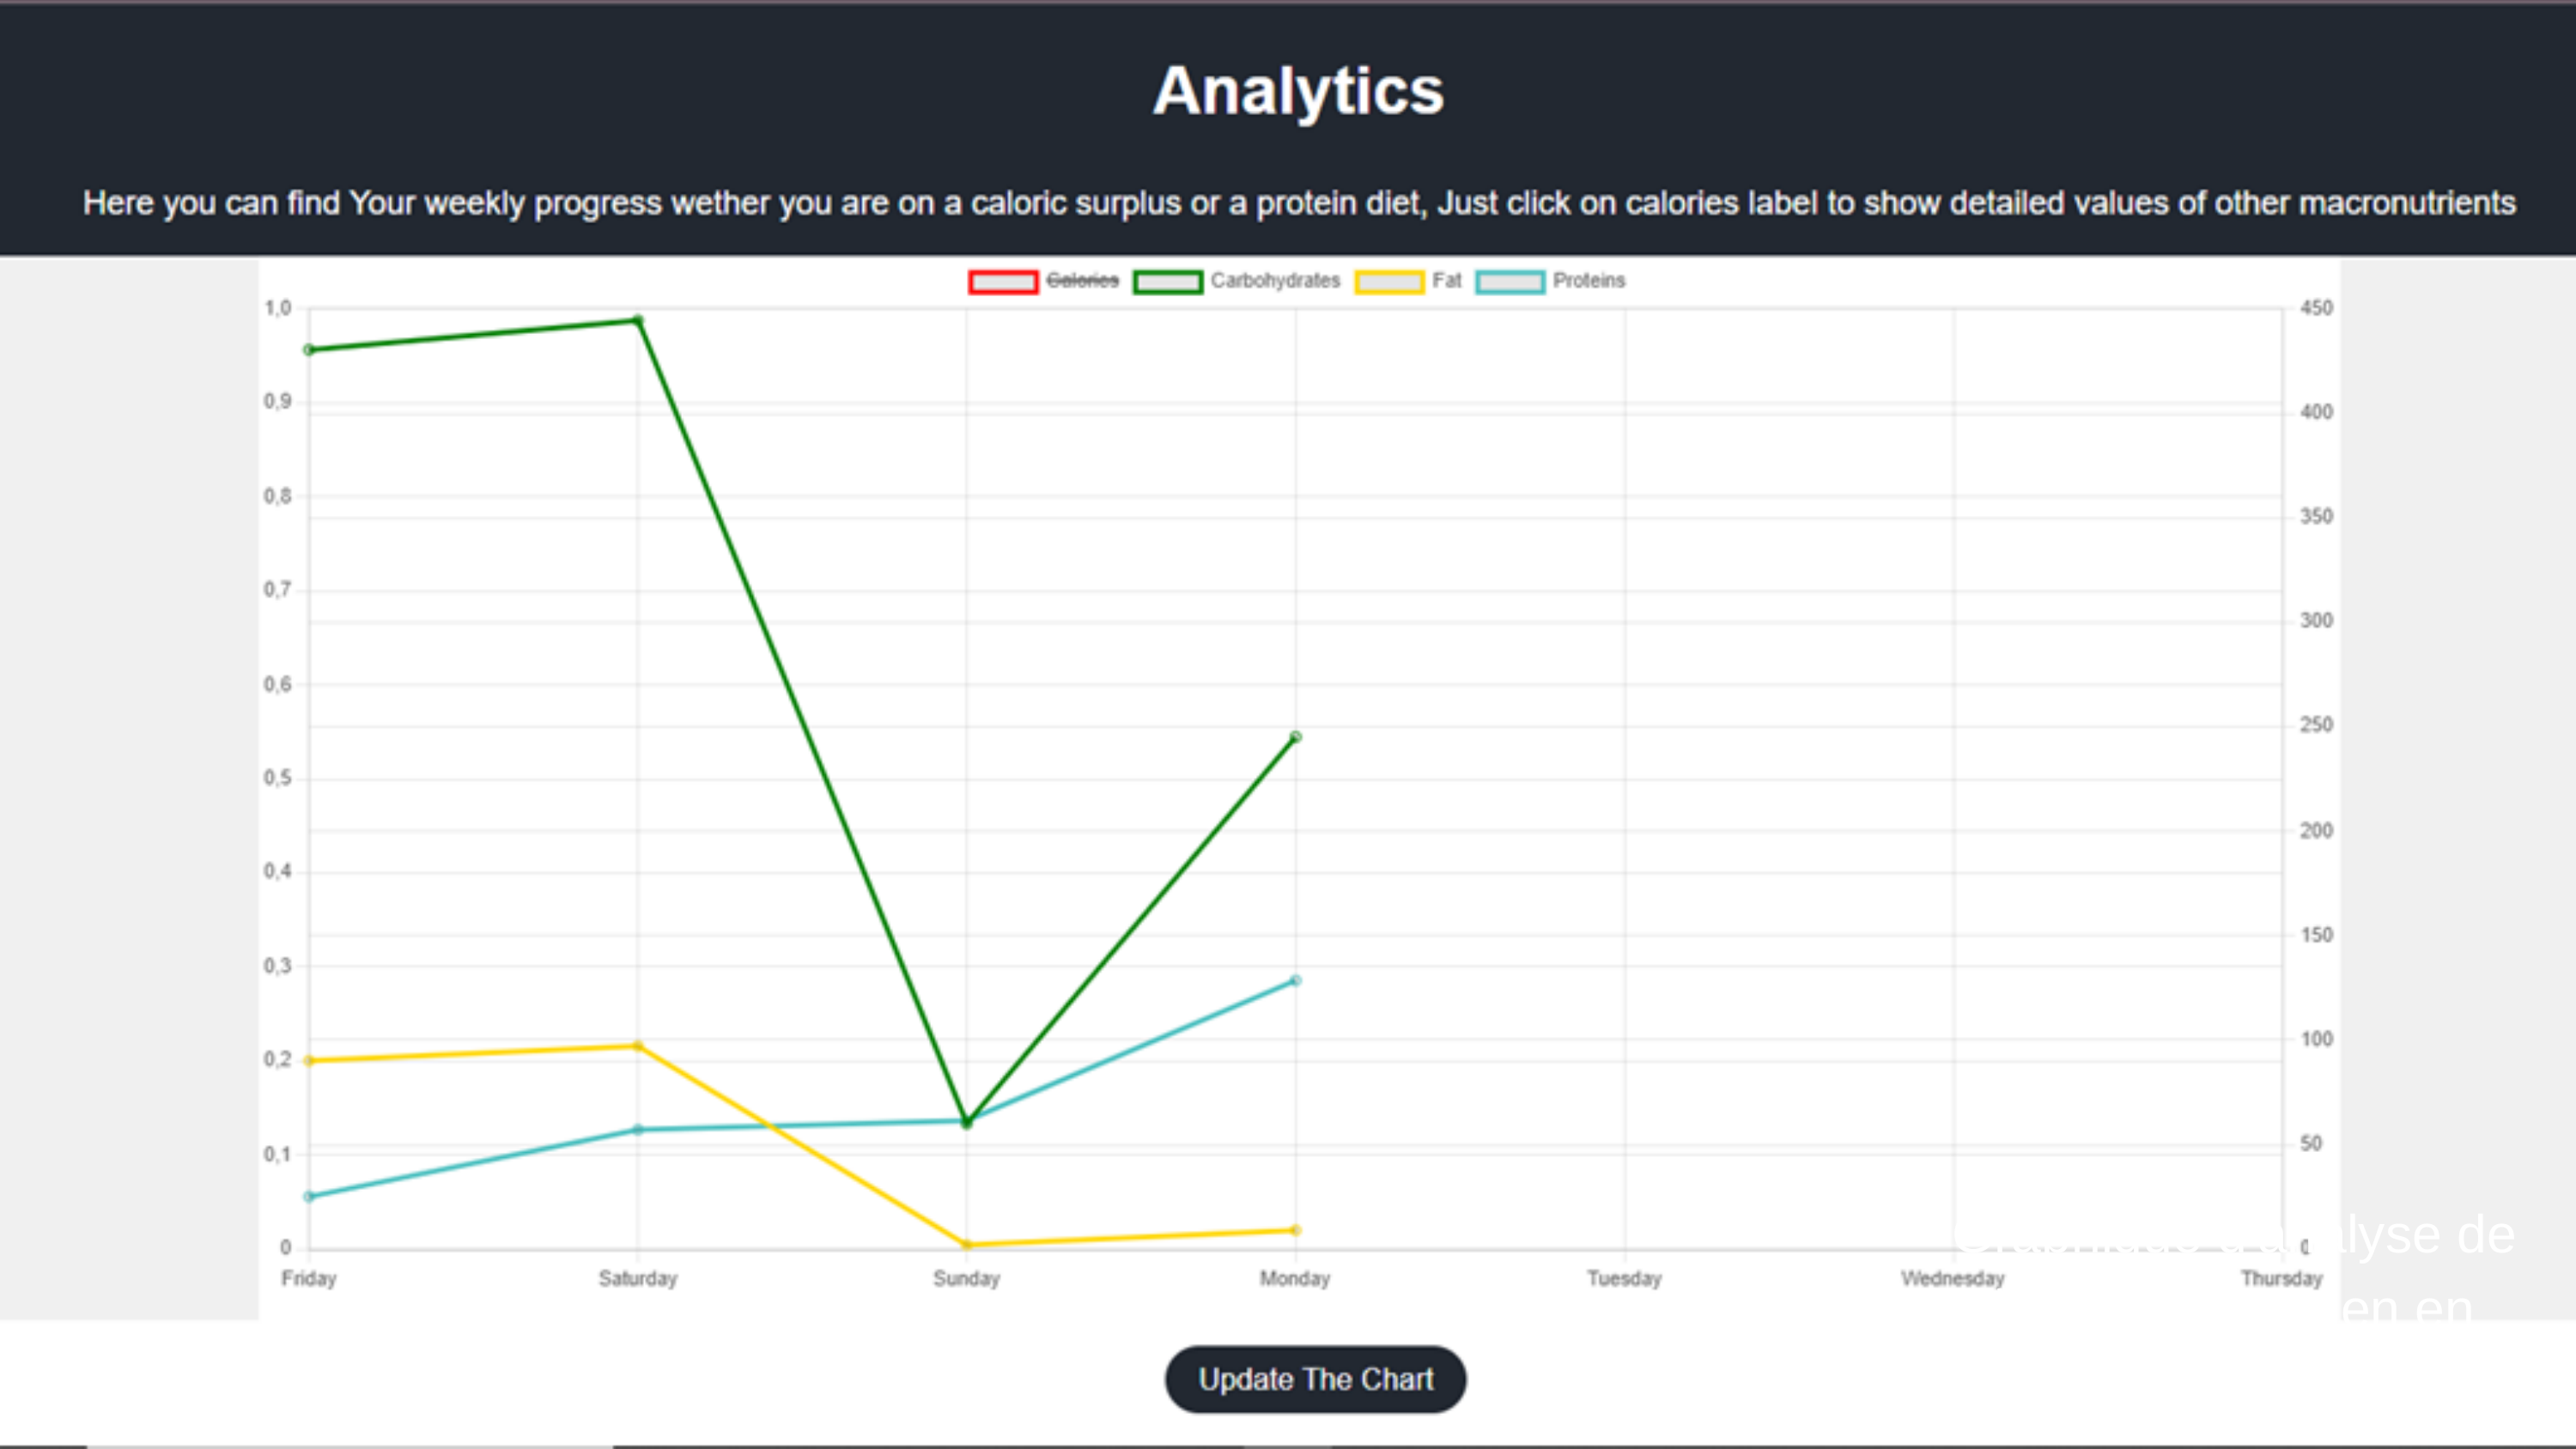

Graphique d'analyse de l'apport quotidien en macronutriments
22